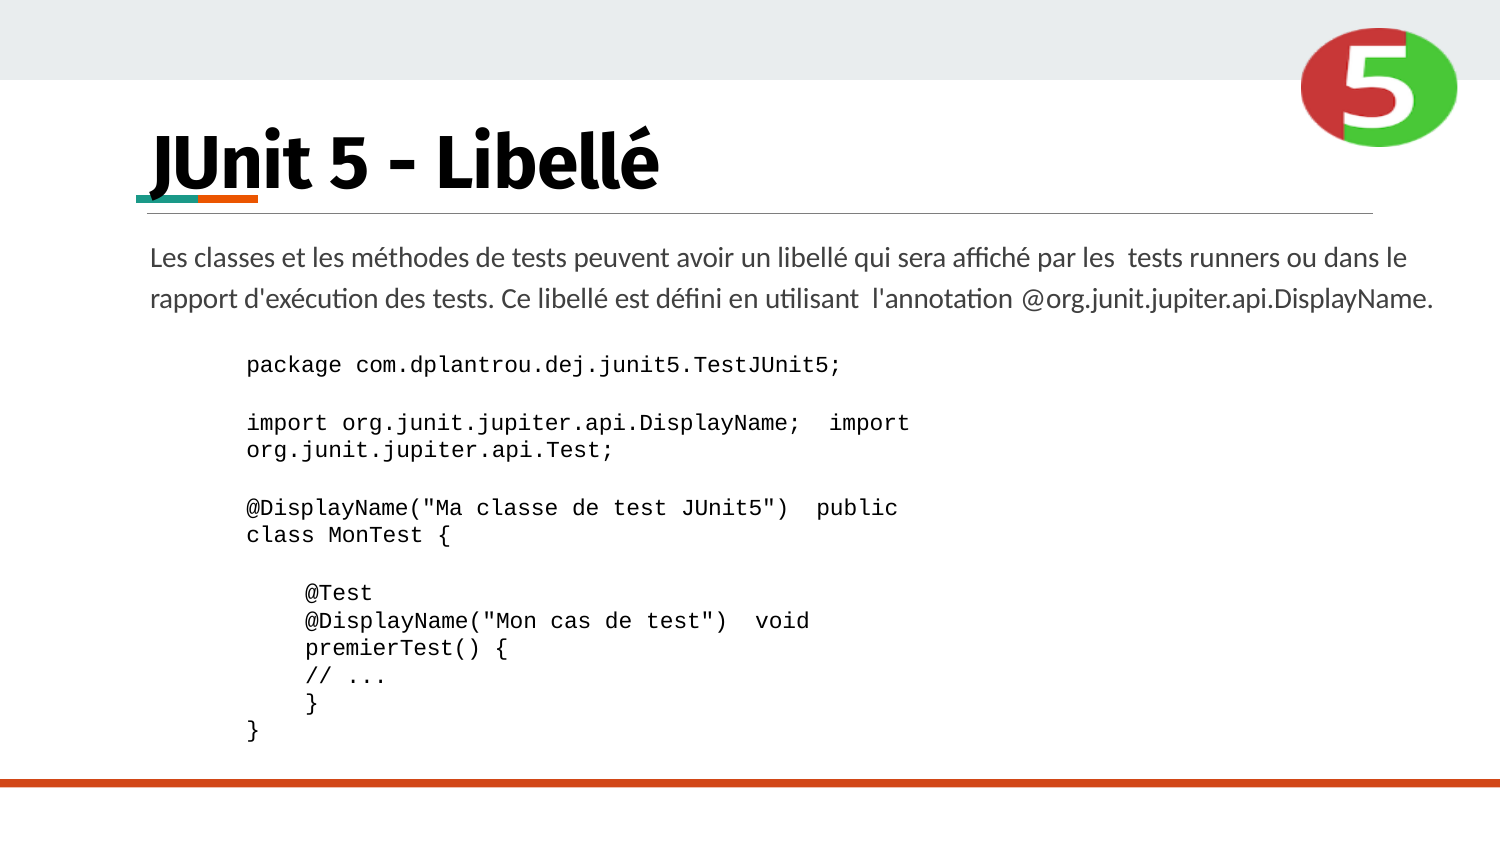

# JUnit 5 - Libellé

Les classes et les méthodes de tests peuvent avoir un libellé qui sera affiché par les  tests runners ou dans le rapport d'exécution des tests. Ce libellé est défini en utilisant  l'annotation @org.junit.jupiter.api.DisplayName.

package com.dplantrou.dej.junit5.TestJUnit5;

import org.junit.jupiter.api.DisplayName;  import org.junit.jupiter.api.Test;

@DisplayName("Ma classe de test JUnit5")  public class MonTest {

@Test
@DisplayName("Mon cas de test")  void premierTest() {
// ...
}
}

USINE LOGICIELLE - © DAVID PLANTROU - 2019